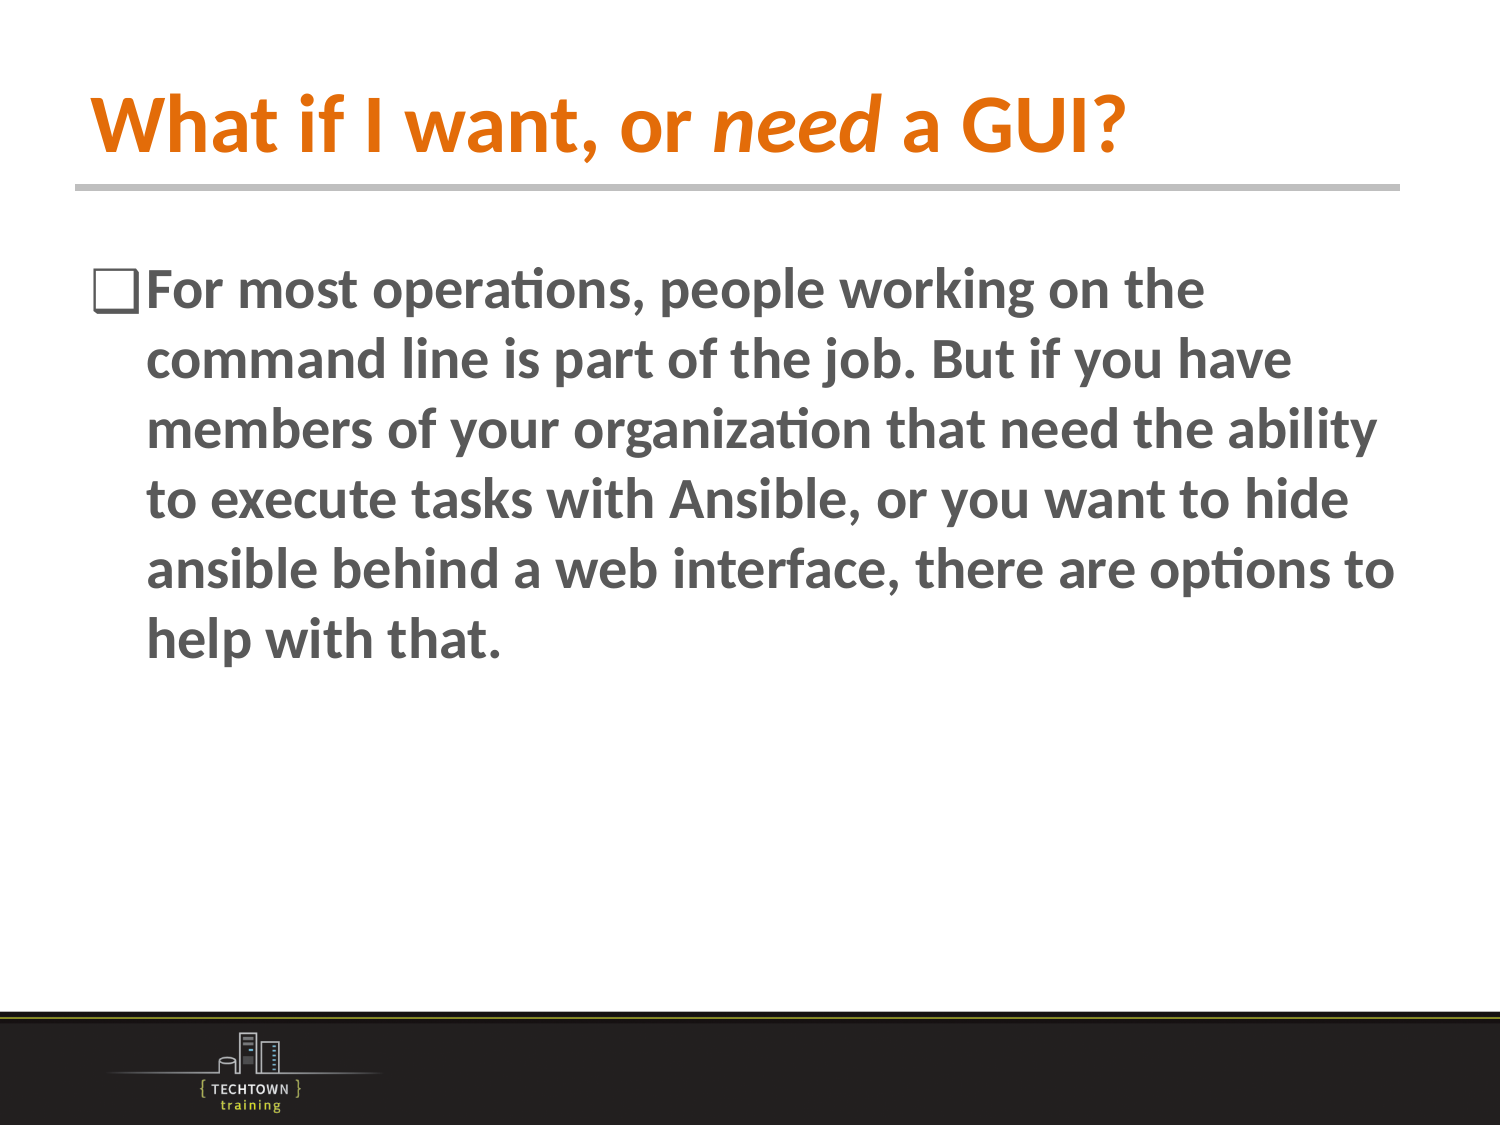

# What if I want, or need a GUI?
For most operations, people working on the command line is part of the job. But if you have members of your organization that need the ability to execute tasks with Ansible, or you want to hide ansible behind a web interface, there are options to help with that.